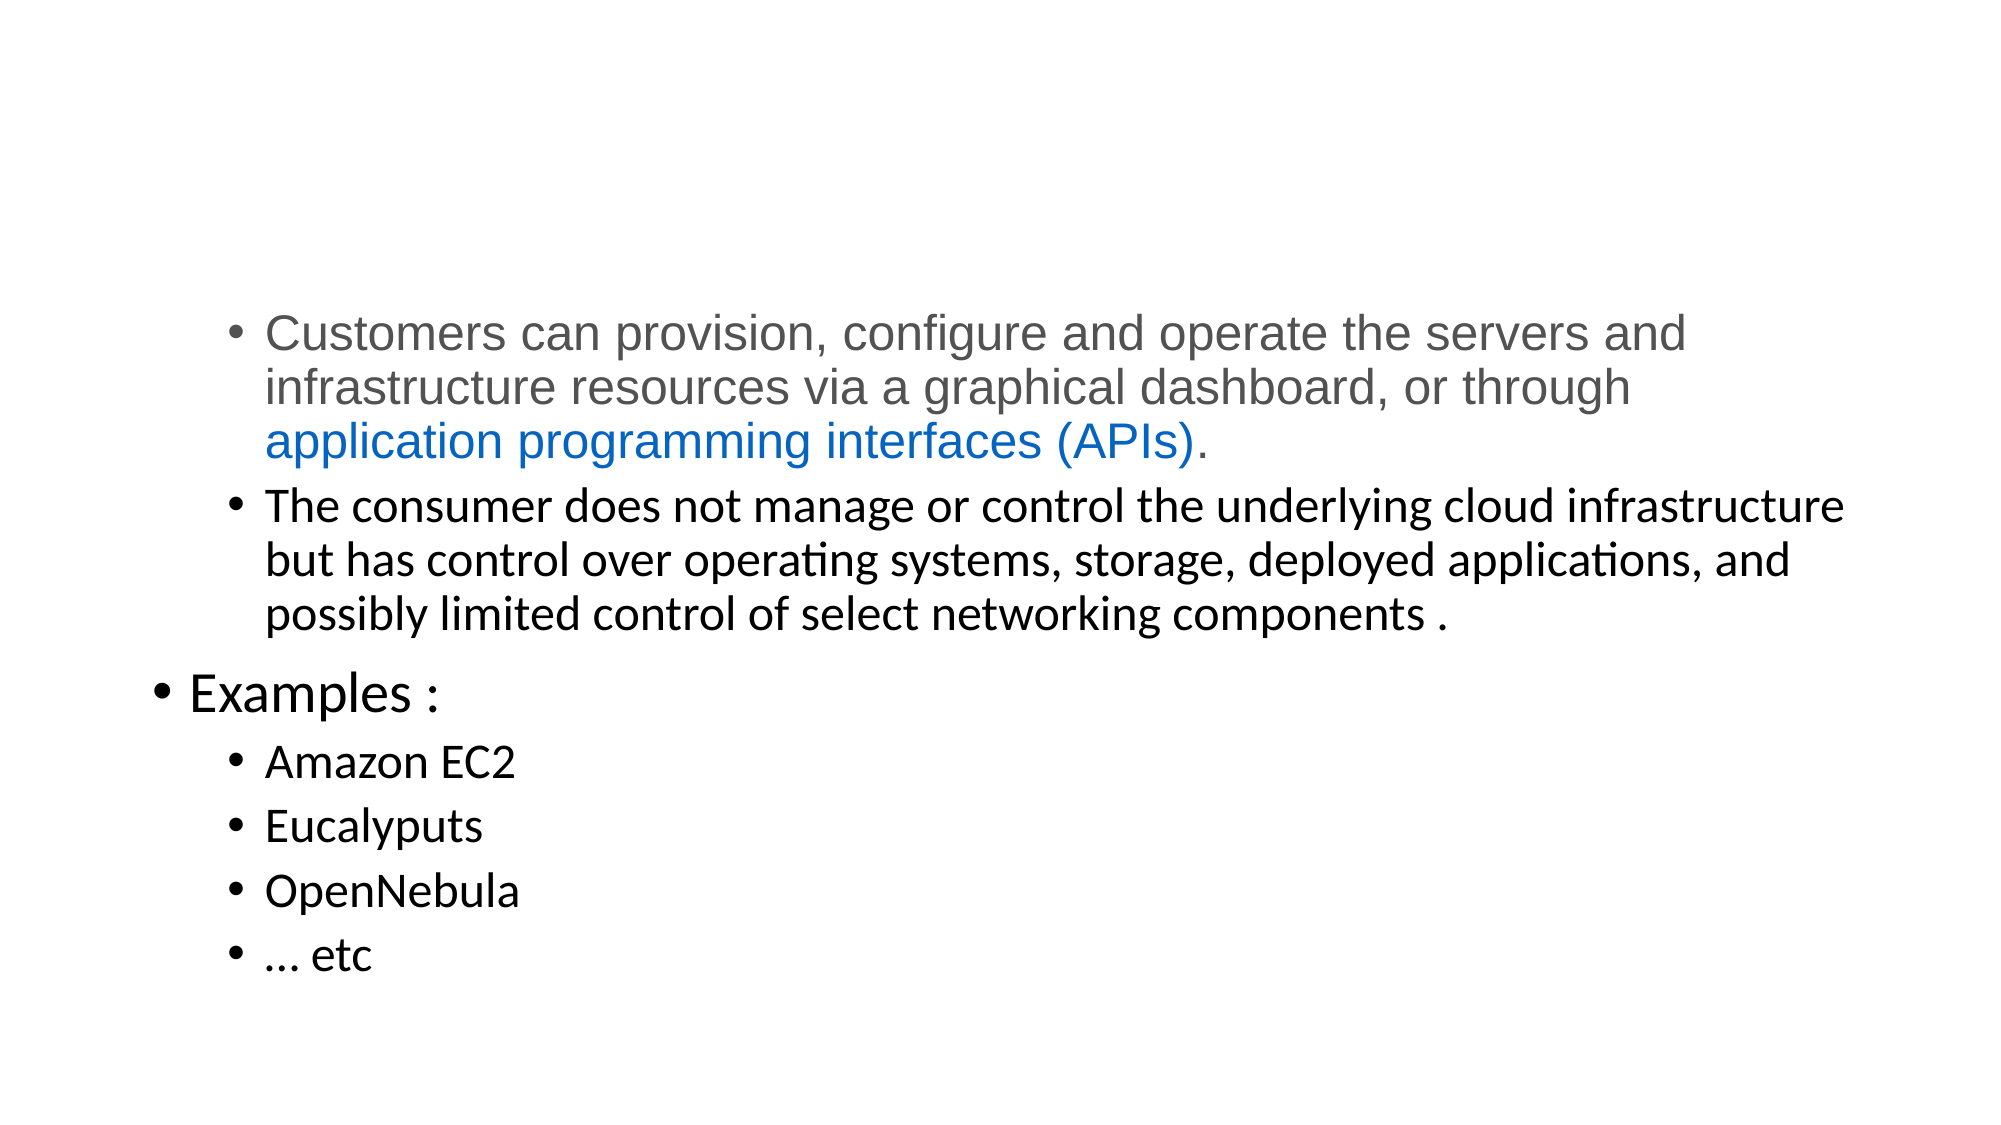

#
Customers can provision, configure and operate the servers and infrastructure resources via a graphical dashboard, or through application programming interfaces (APIs).
The consumer does not manage or control the underlying cloud infrastructure but has control over operating systems, storage, deployed applications, and possibly limited control of select networking components .
Examples :
Amazon EC2
Eucalyputs
OpenNebula
… etc